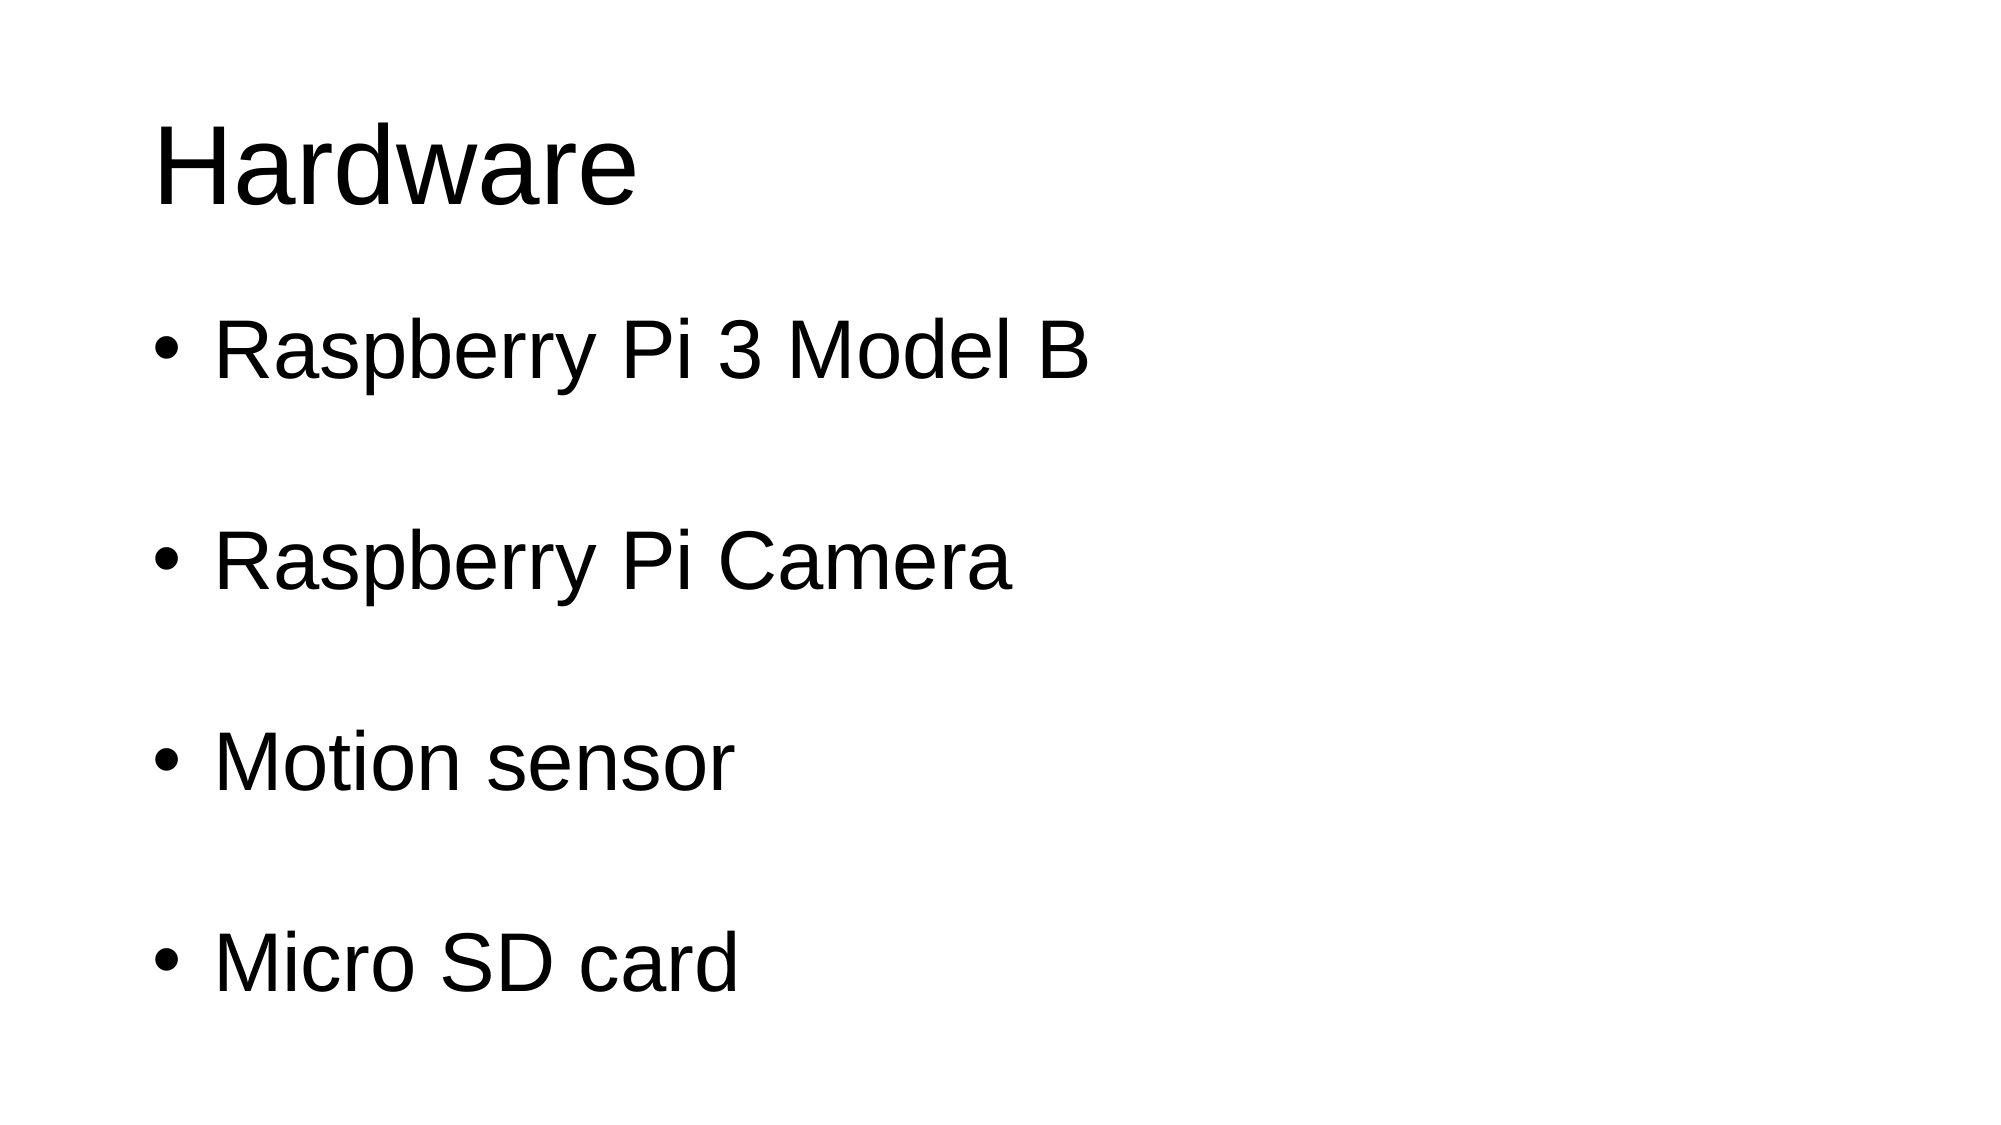

# Hardware
 Raspberry Pi 3 Model B
 Raspberry Pi Camera
 Motion sensor
 Micro SD card